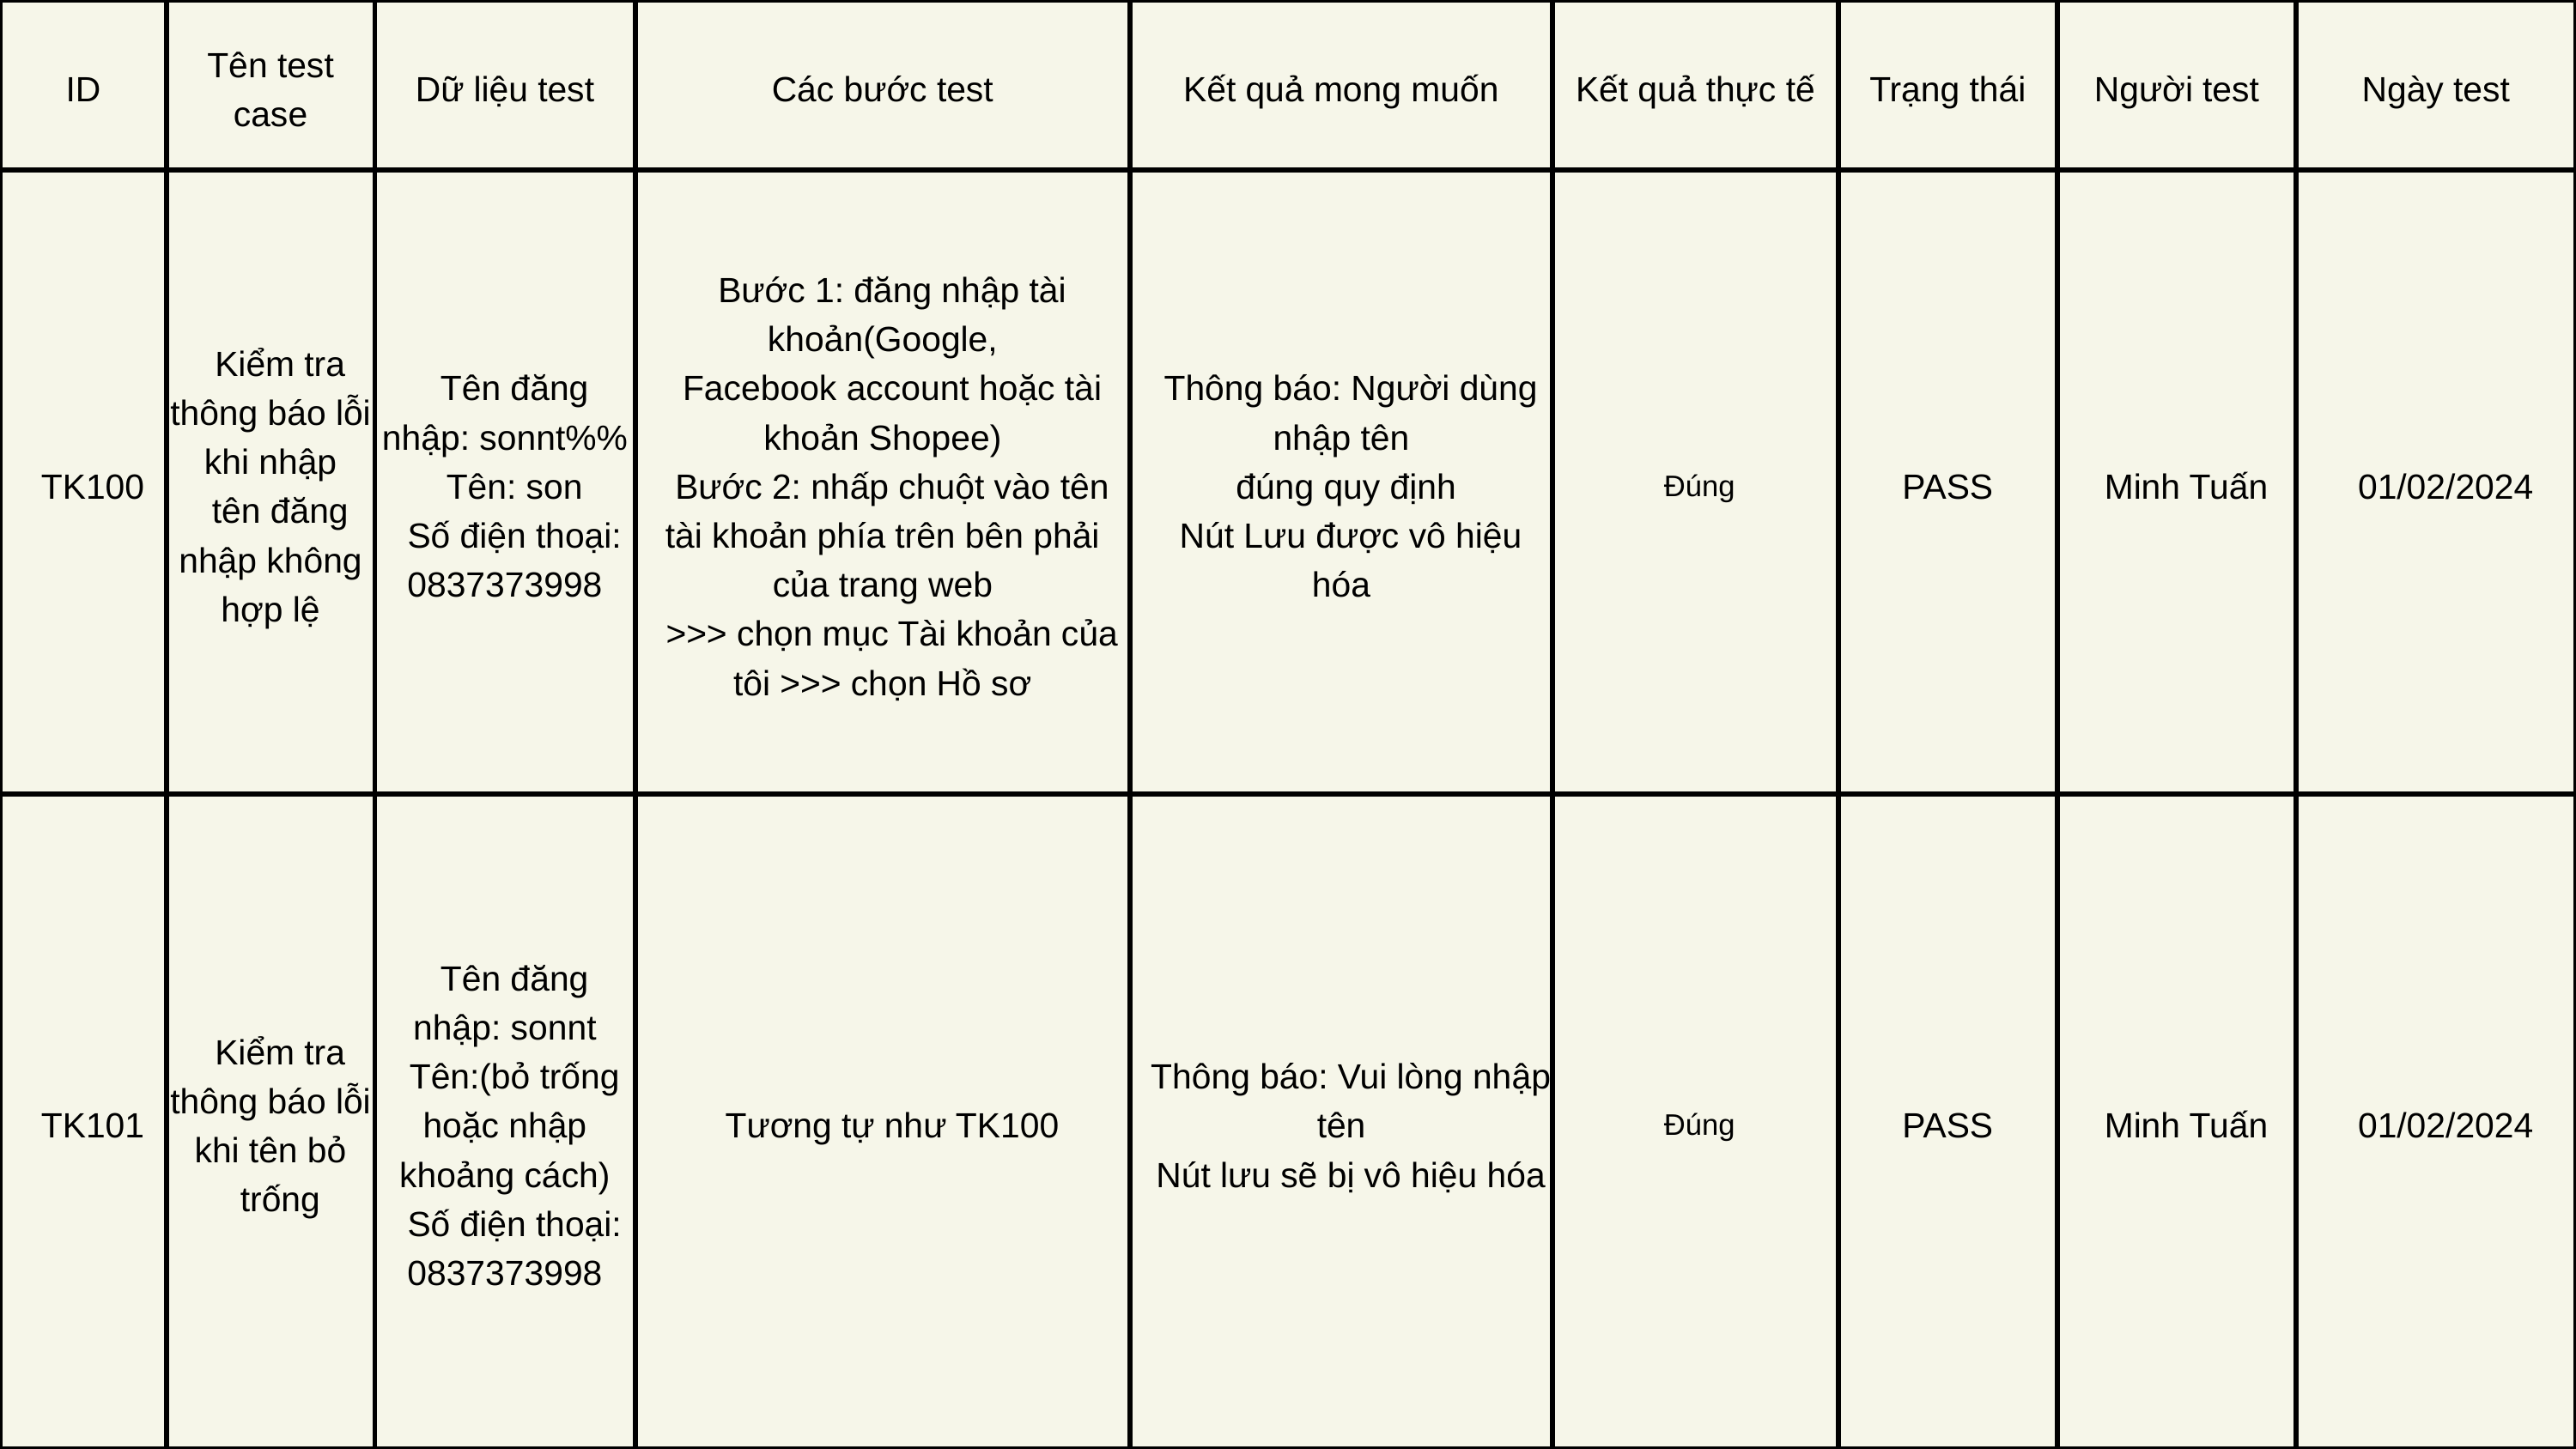

| ID | Tên test case | Dữ liệu test | Các bước test | Kết quả mong muốn | Kết quả thực tế | Trạng thái | Người test | Ngày test |
| --- | --- | --- | --- | --- | --- | --- | --- | --- |
| TK100 | Kiểm tra thông báo lỗi khi nhập tên đăng nhập không hợp lệ | Tên đăng nhập: sonnt%% Tên: son Số điện thoại: 0837373998 | Bước 1: đăng nhập tài khoản(Google, Facebook account hoặc tài khoản Shopee) Bước 2: nhấp chuột vào tên tài khoản phía trên bên phải của trang web >>> chọn mục Tài khoản của tôi >>> chọn Hồ sơ | Thông báo: Người dùng nhập tên đúng quy định Nút Lưu được vô hiệu hóa | Đúng | PASS | Minh Tuấn | 01/02/2024 |
| TK101 | Kiểm tra thông báo lỗi khi tên bỏ trống | Tên đăng nhập: sonnt Tên:(bỏ trống hoặc nhập khoảng cách) Số điện thoại: 0837373998 | Tương tự như TK100 | Thông báo: Vui lòng nhập tên Nút lưu sẽ bị vô hiệu hóa | Đúng | PASS | Minh Tuấn | 01/02/2024 |